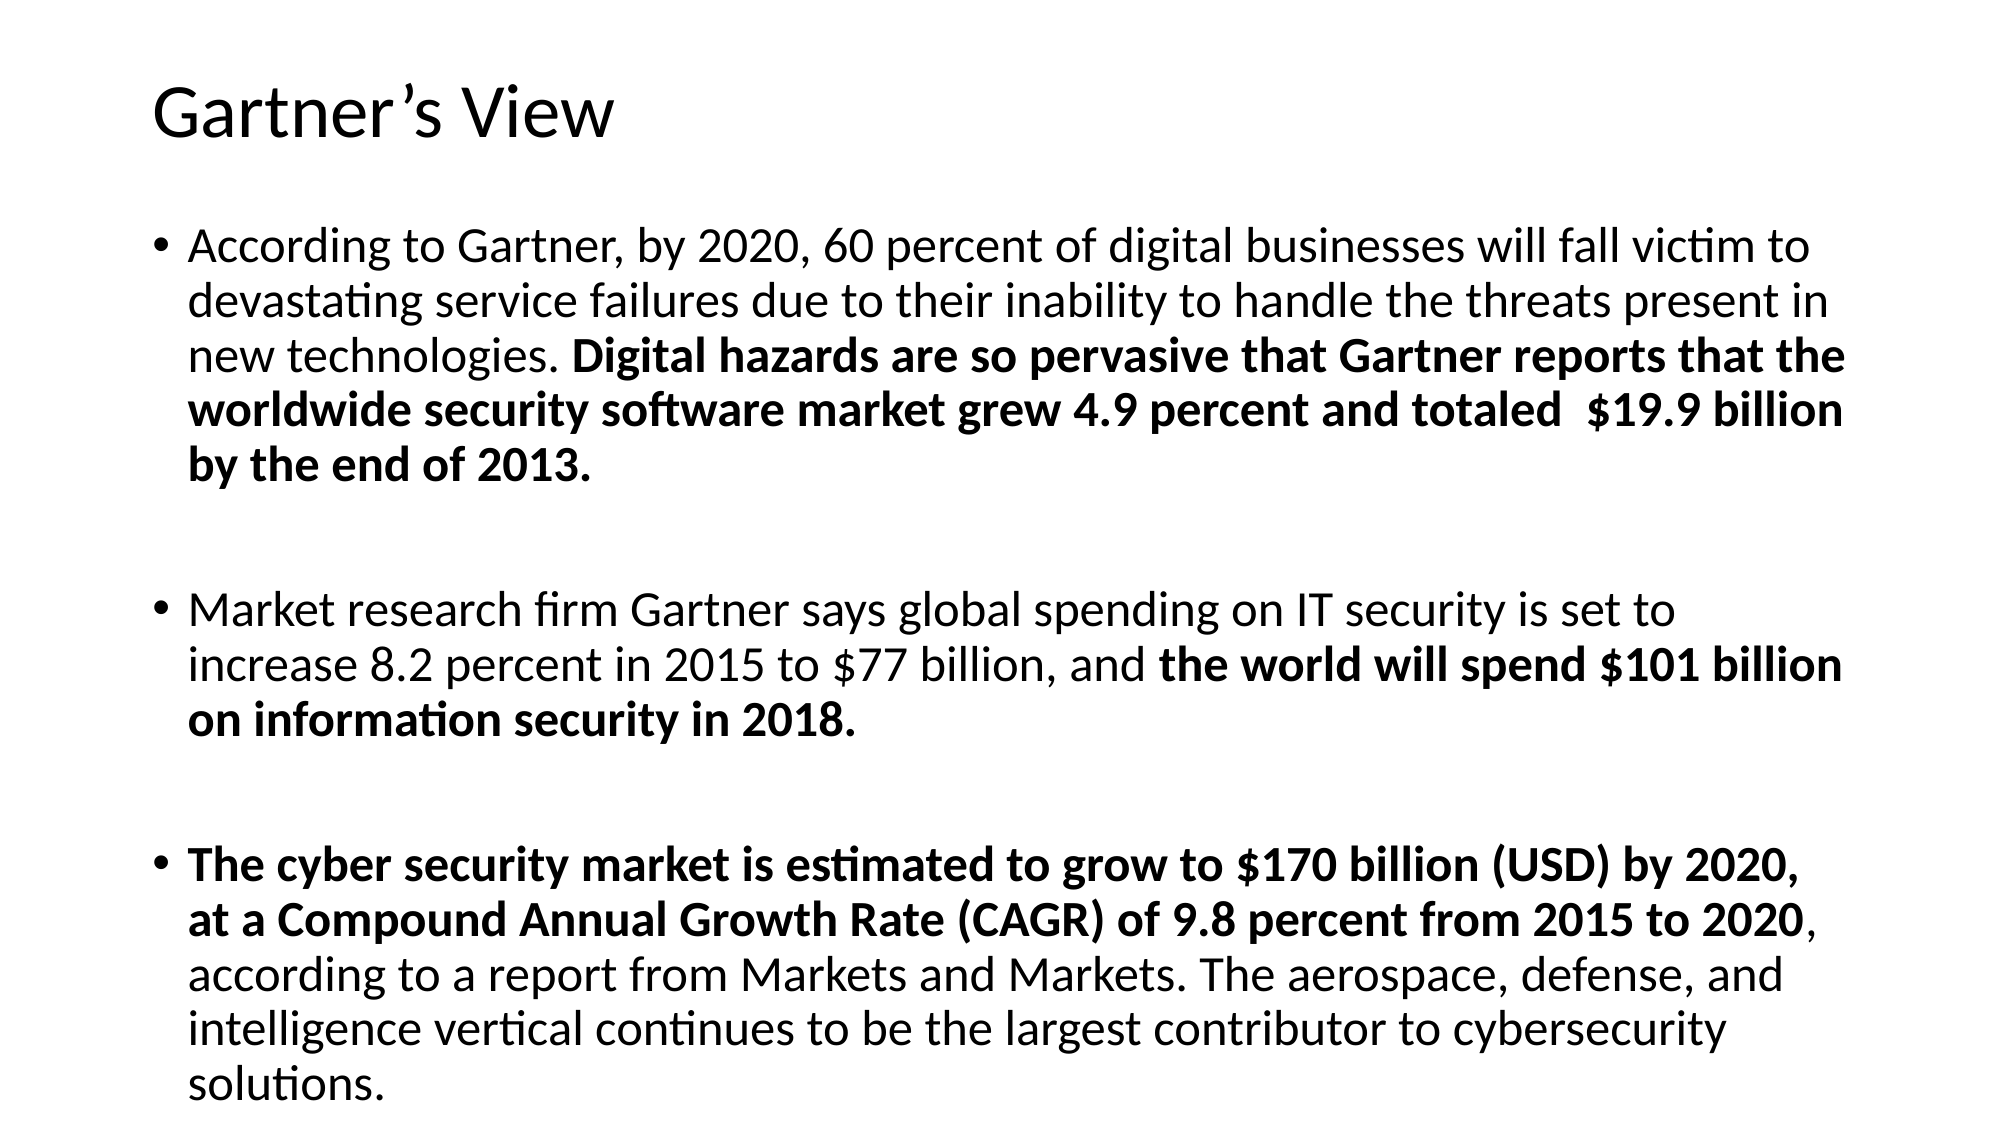

Gartner’s View
According to Gartner, by 2020, 60 percent of digital businesses will fall victim to devastating service failures due to their inability to handle the threats present in new technologies. Digital hazards are so pervasive that Gartner reports that the worldwide security software market grew 4.9 percent and totaled  $19.9 billion by the end of 2013.

Market research firm Gartner says global spending on IT security is set to increase 8.2 percent in 2015 to $77 billion, and the world will spend $101 billion on information security in 2018.

The cyber security market is estimated to grow to $170 billion (USD) by 2020, at a Compound Annual Growth Rate (CAGR) of 9.8 percent from 2015 to 2020, according to a report from Markets and Markets. The aerospace, defense, and intelligence vertical continues to be the largest contributor to cybersecurity solutions.